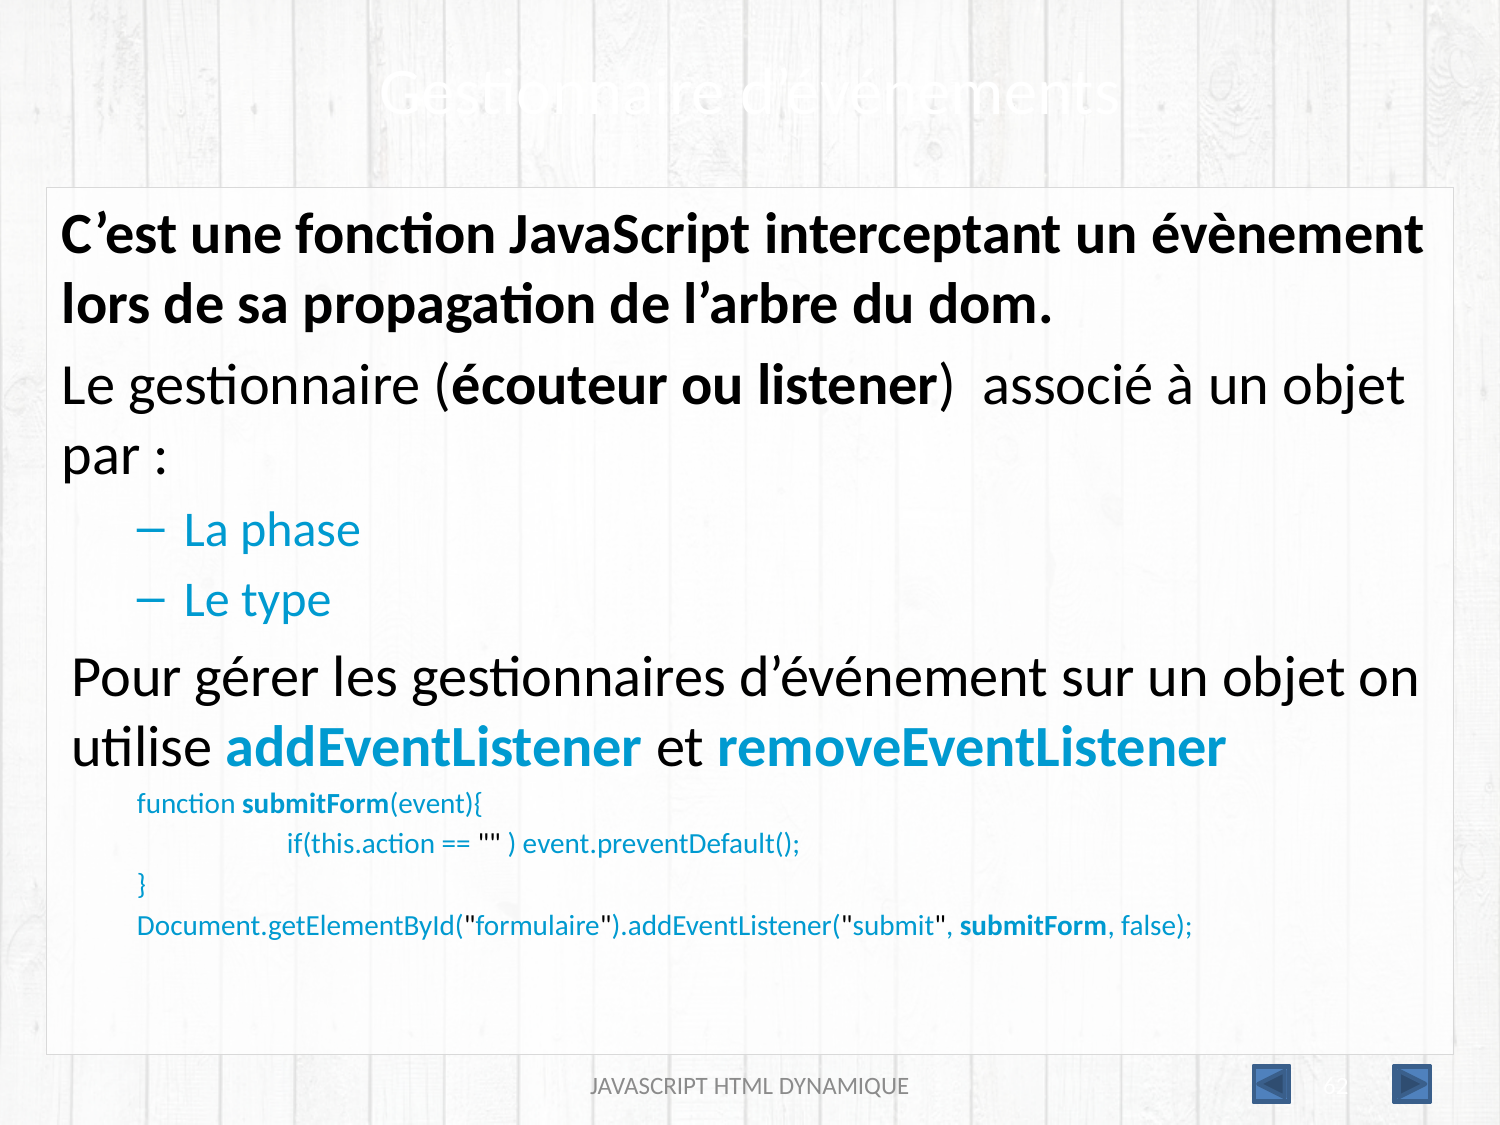

# Gestionnaire d’événements
C’est une fonction JavaScript interceptant un évènement lors de sa propagation de l’arbre du dom.
Le gestionnaire (écouteur ou listener)  associé à un objet par :
La phase
Le type
Pour gérer les gestionnaires d’événement sur un objet on utilise addEventListener et removeEventListener
function submitForm(event){
	if(this.action == "" ) event.preventDefault();
}
Document.getElementById("formulaire").addEventListener("submit", submitForm, false);
JAVASCRIPT HTML DYNAMIQUE
62